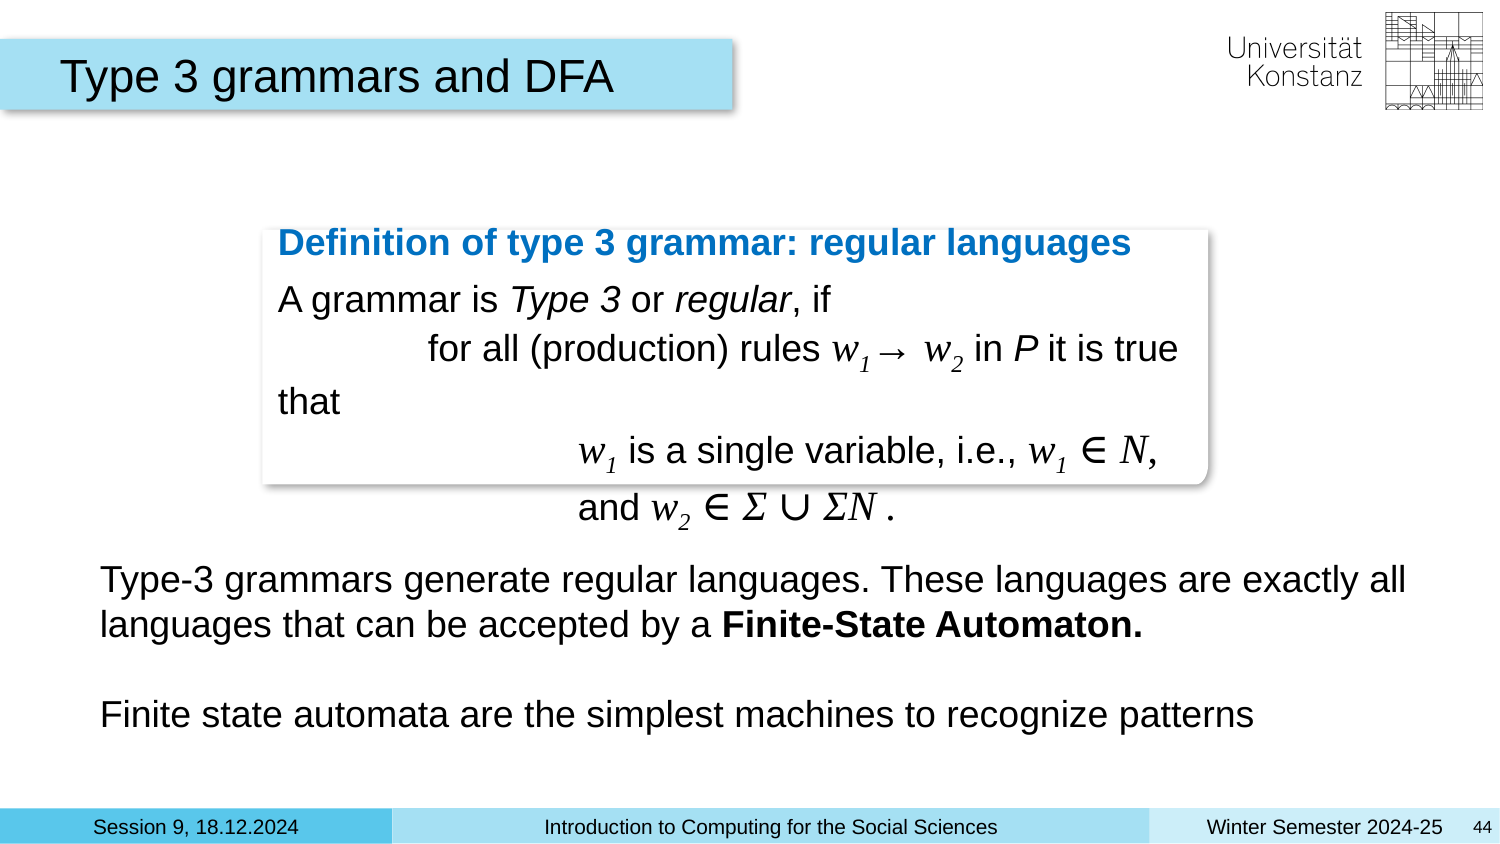

Type 3 grammars and DFA

Definition of type 3 grammar: regular languages
A grammar is Type 3 or regular, if
	for all (production) rules w1→ w2 in P it is true that
		w1 is a single variable, i.e., w1 ∈ N,
		and w2 ∈ Σ ∪ ΣN .

Type-3 grammars generate regular languages. These languages are exactly all
languages that can be accepted by a Finite-State Automaton.

Finite state automata are the simplest machines to recognize patterns